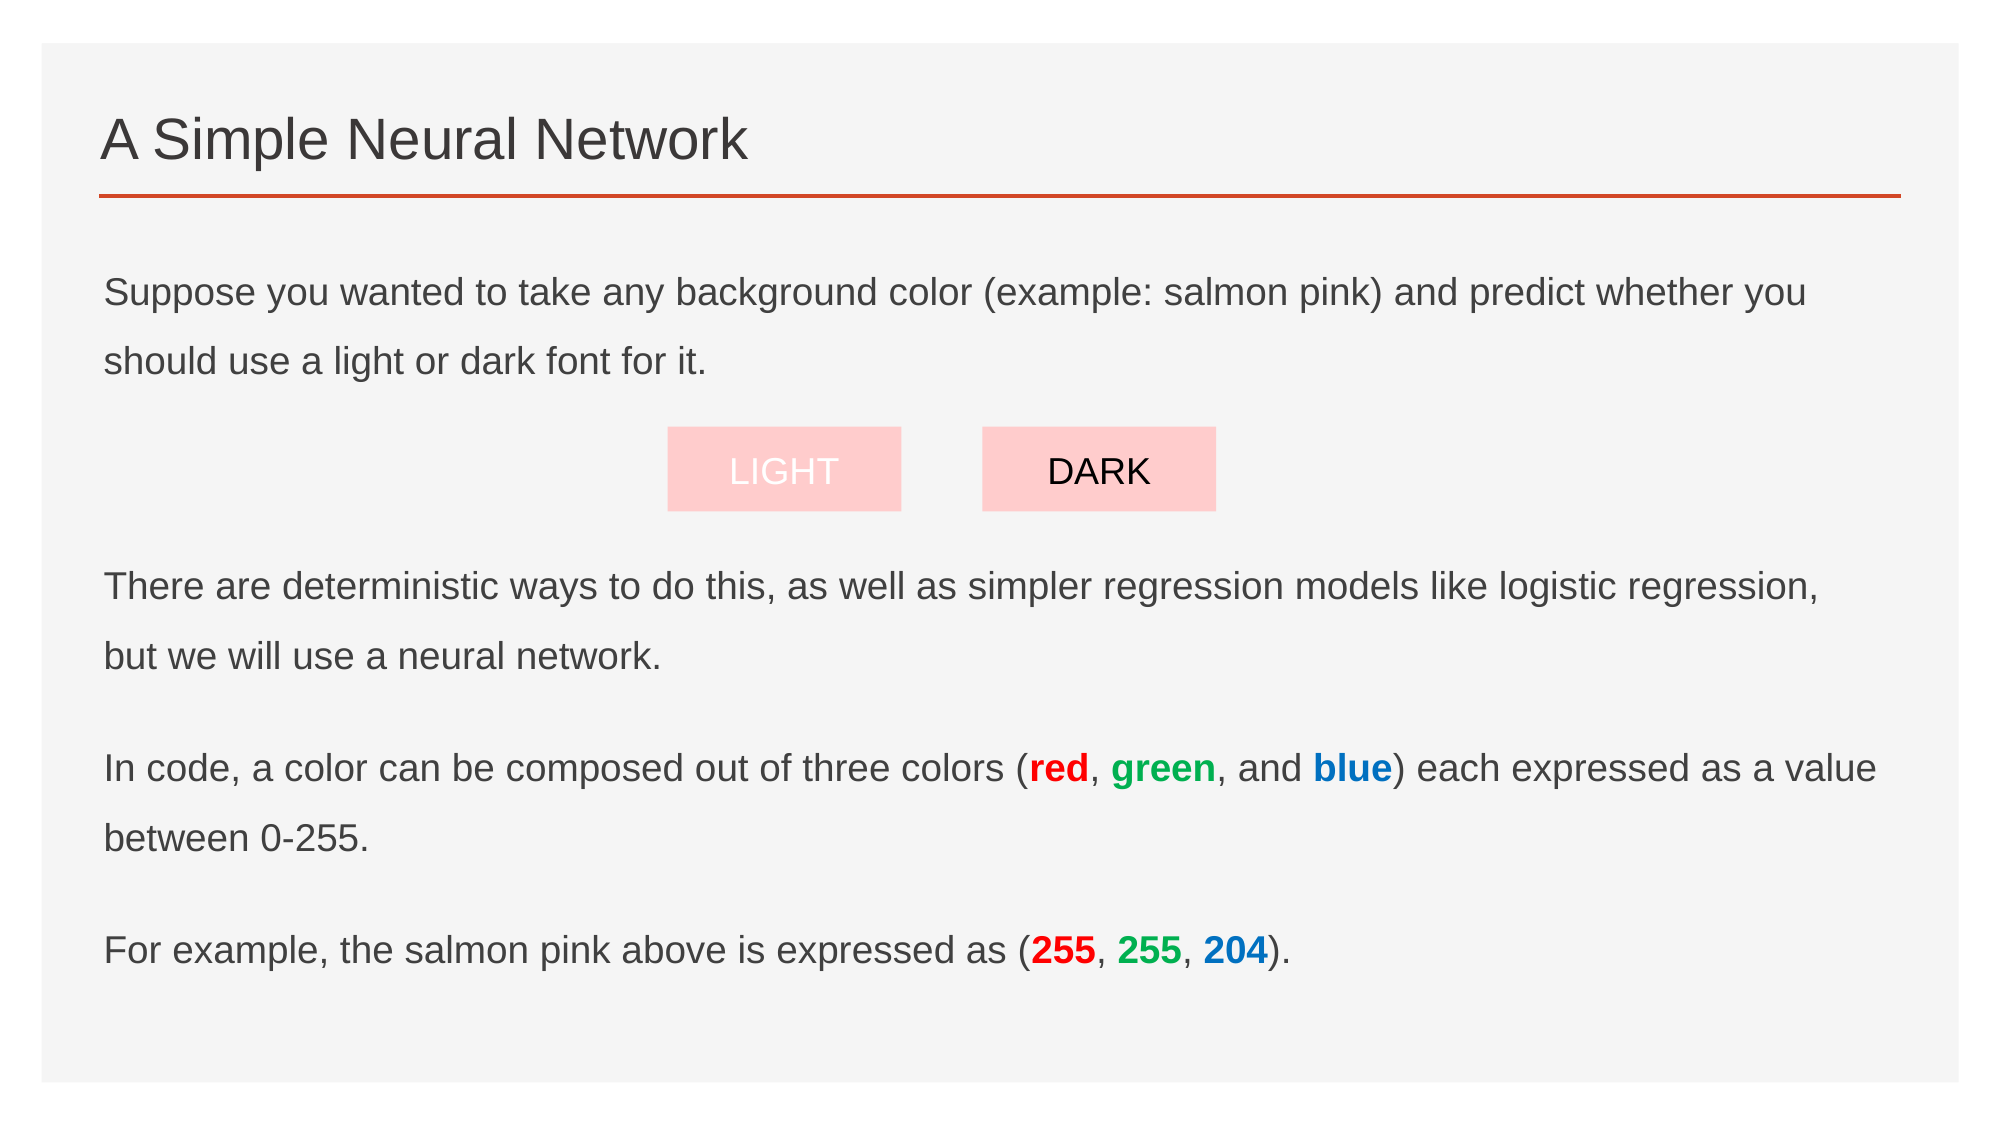

# A Simple Neural Network
Suppose you wanted to take any background color (example: salmon pink) and predict whether you should use a light or dark font for it.

There are deterministic ways to do this, as well as simpler regression models like logistic regression, but we will use a neural network.
In code, a color can be composed out of three colors (red, green, and blue) each expressed as a value between 0-255.
For example, the salmon pink above is expressed as (255, 255, 204).
DARK
LIGHT